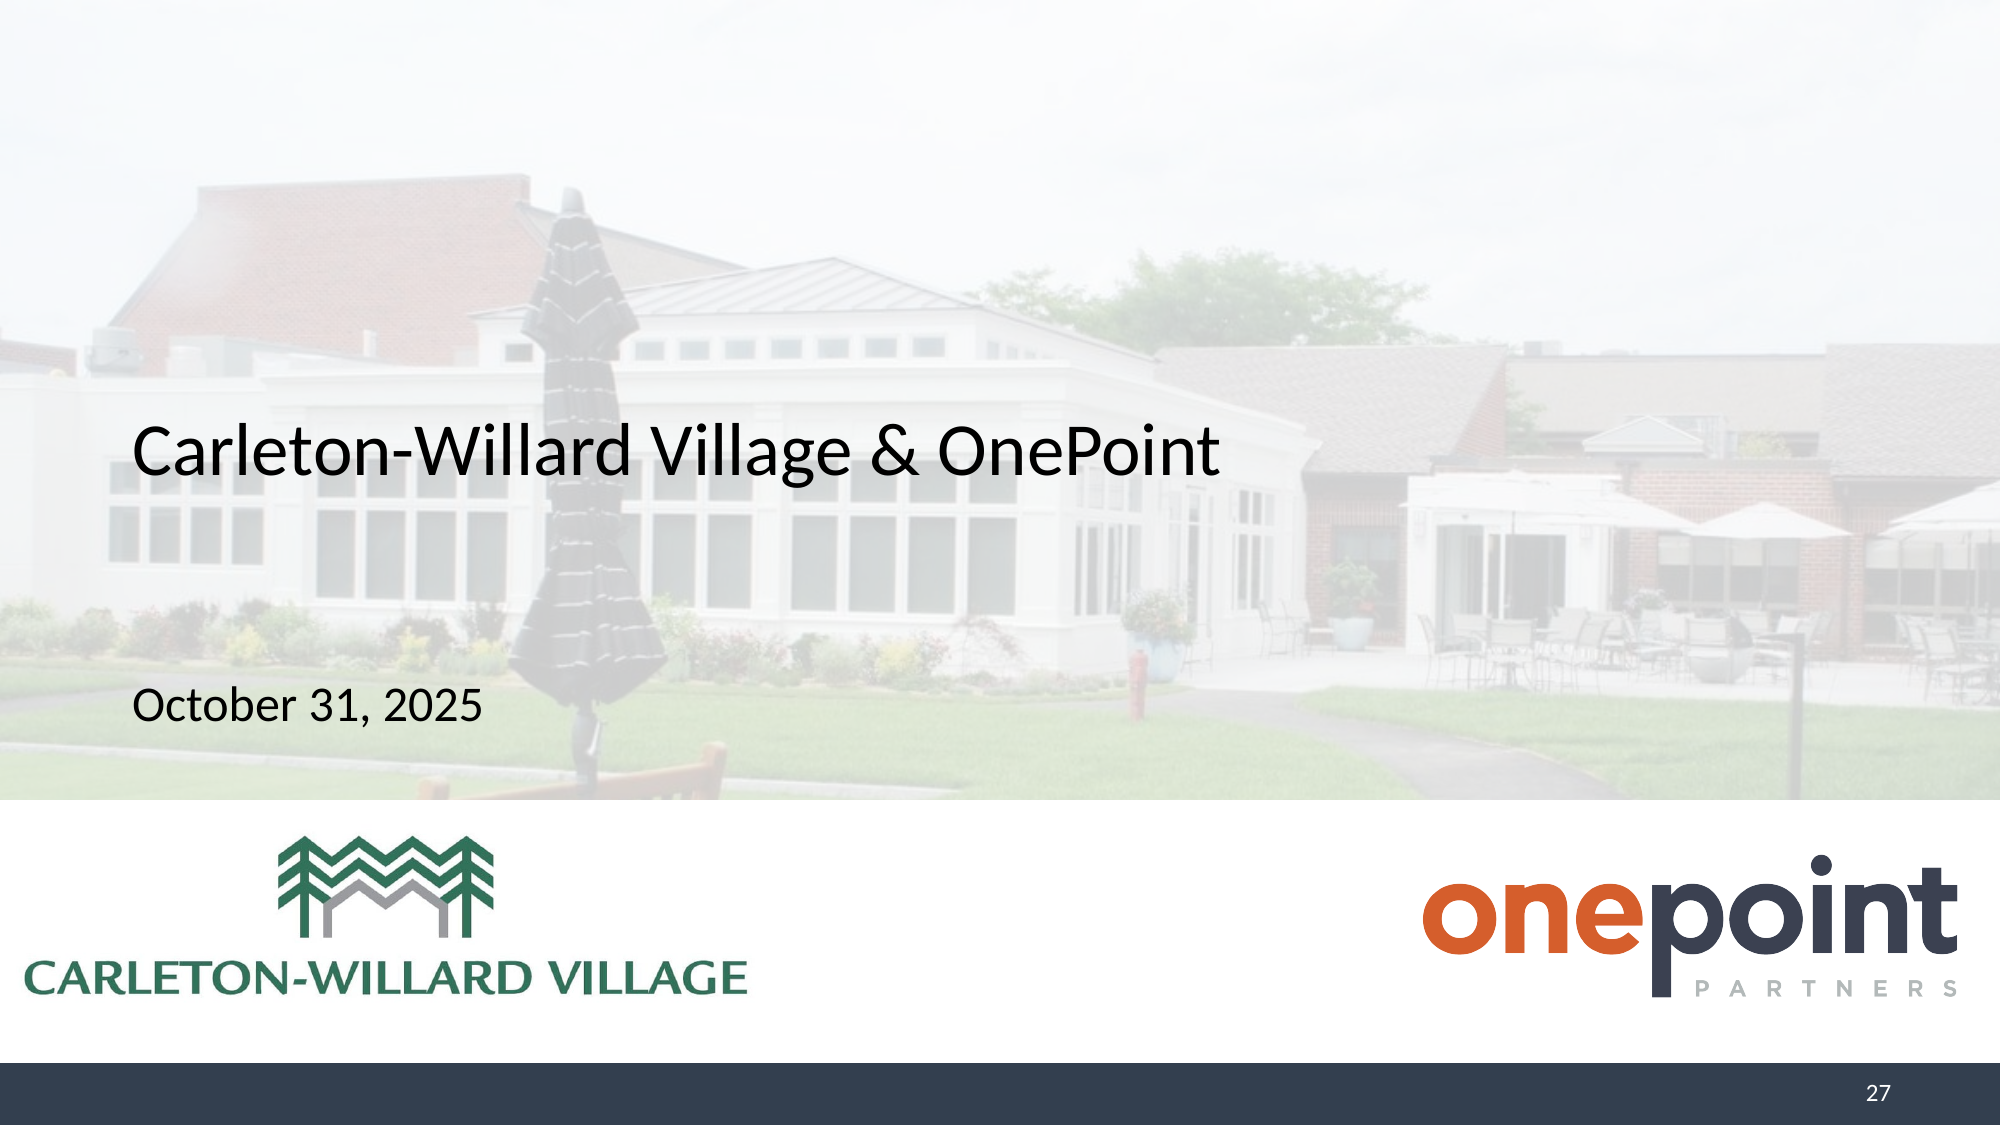

# Carleton-Willard Village & OnePoint
October 31, 2025
27